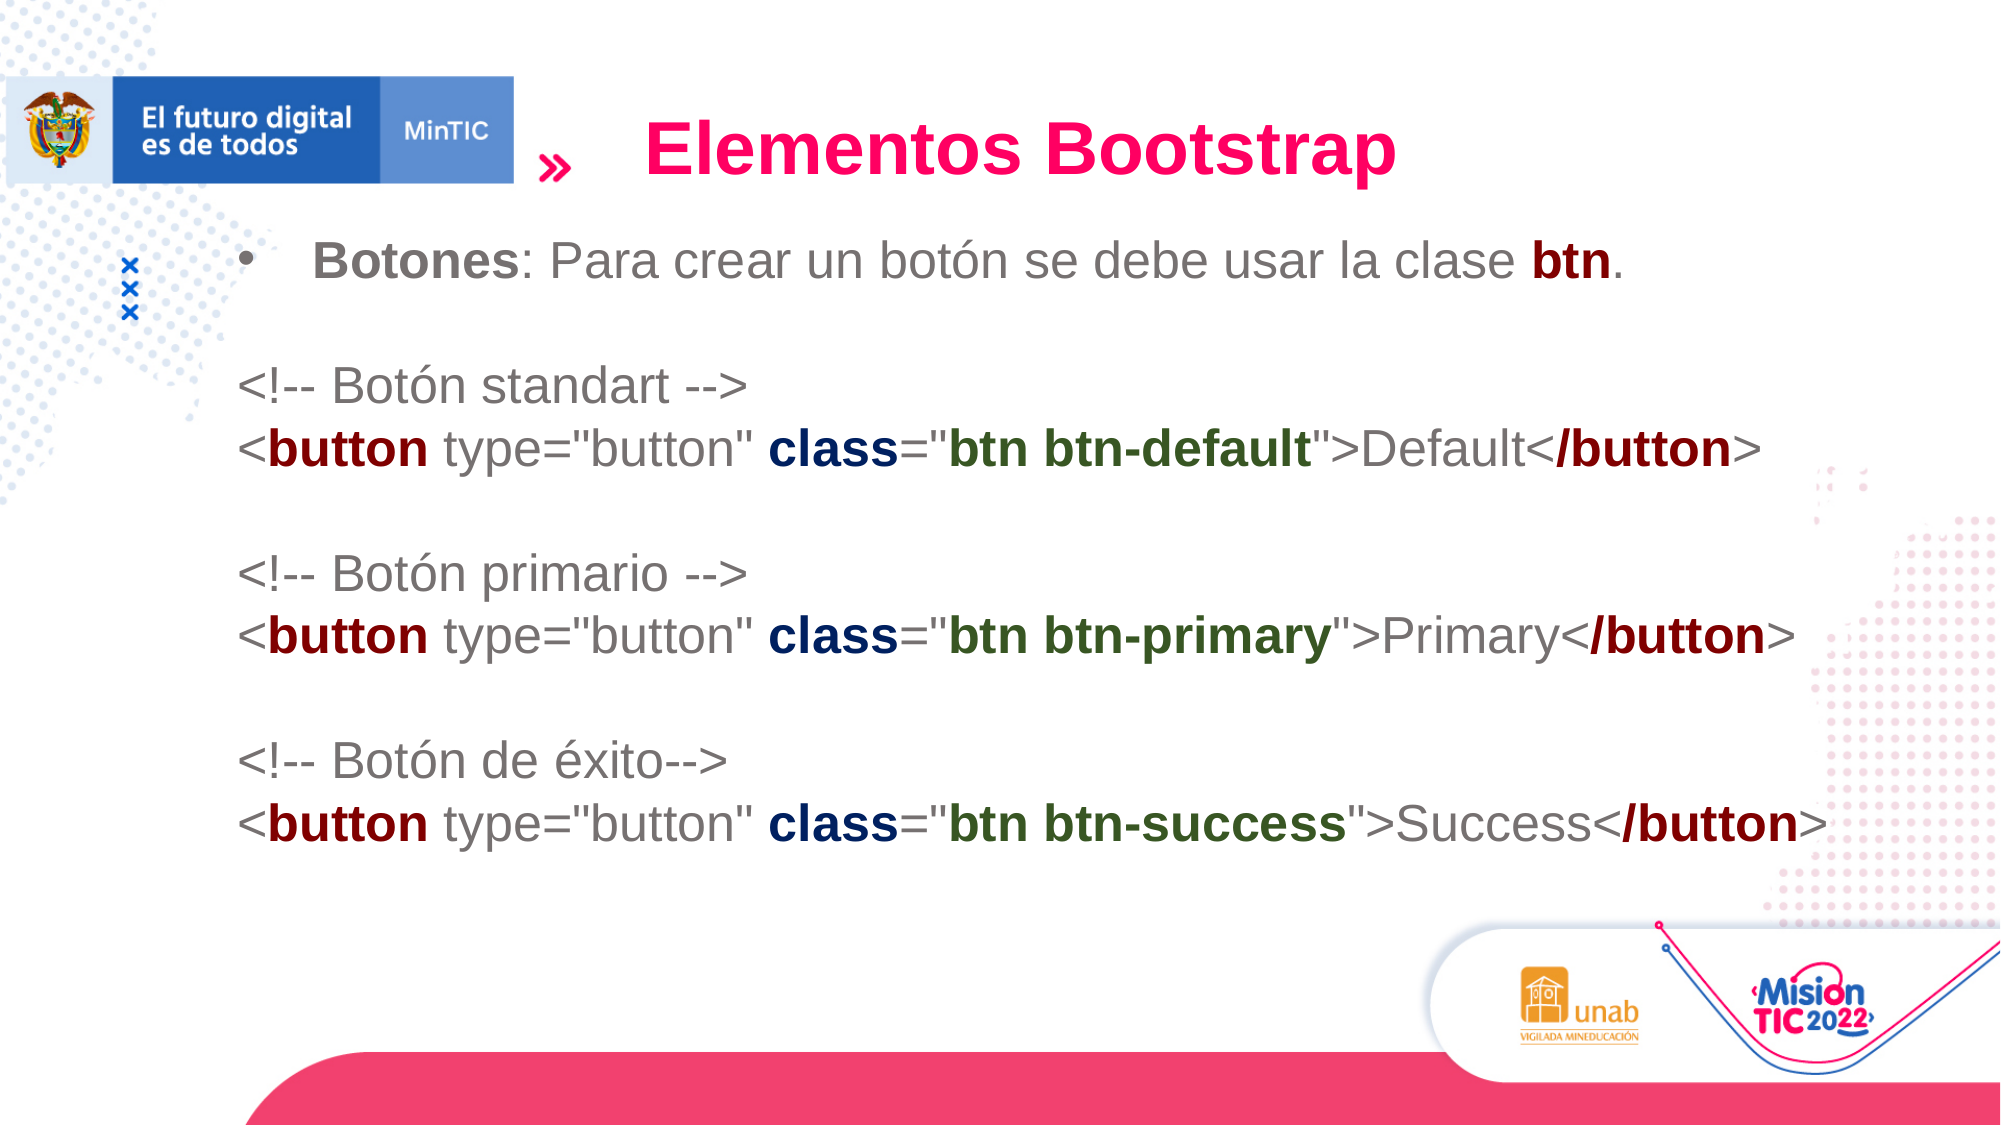

Elementos Bootstrap
Botones: Para crear un botón se debe usar la clase btn.

<!-- Botón standart -->
<button type="button" class="btn btn-default">Default</button>

<!-- Botón primario -->
<button type="button" class="btn btn-primary">Primary</button>

<!-- Botón de éxito-->
<button type="button" class="btn btn-success">Success</button>